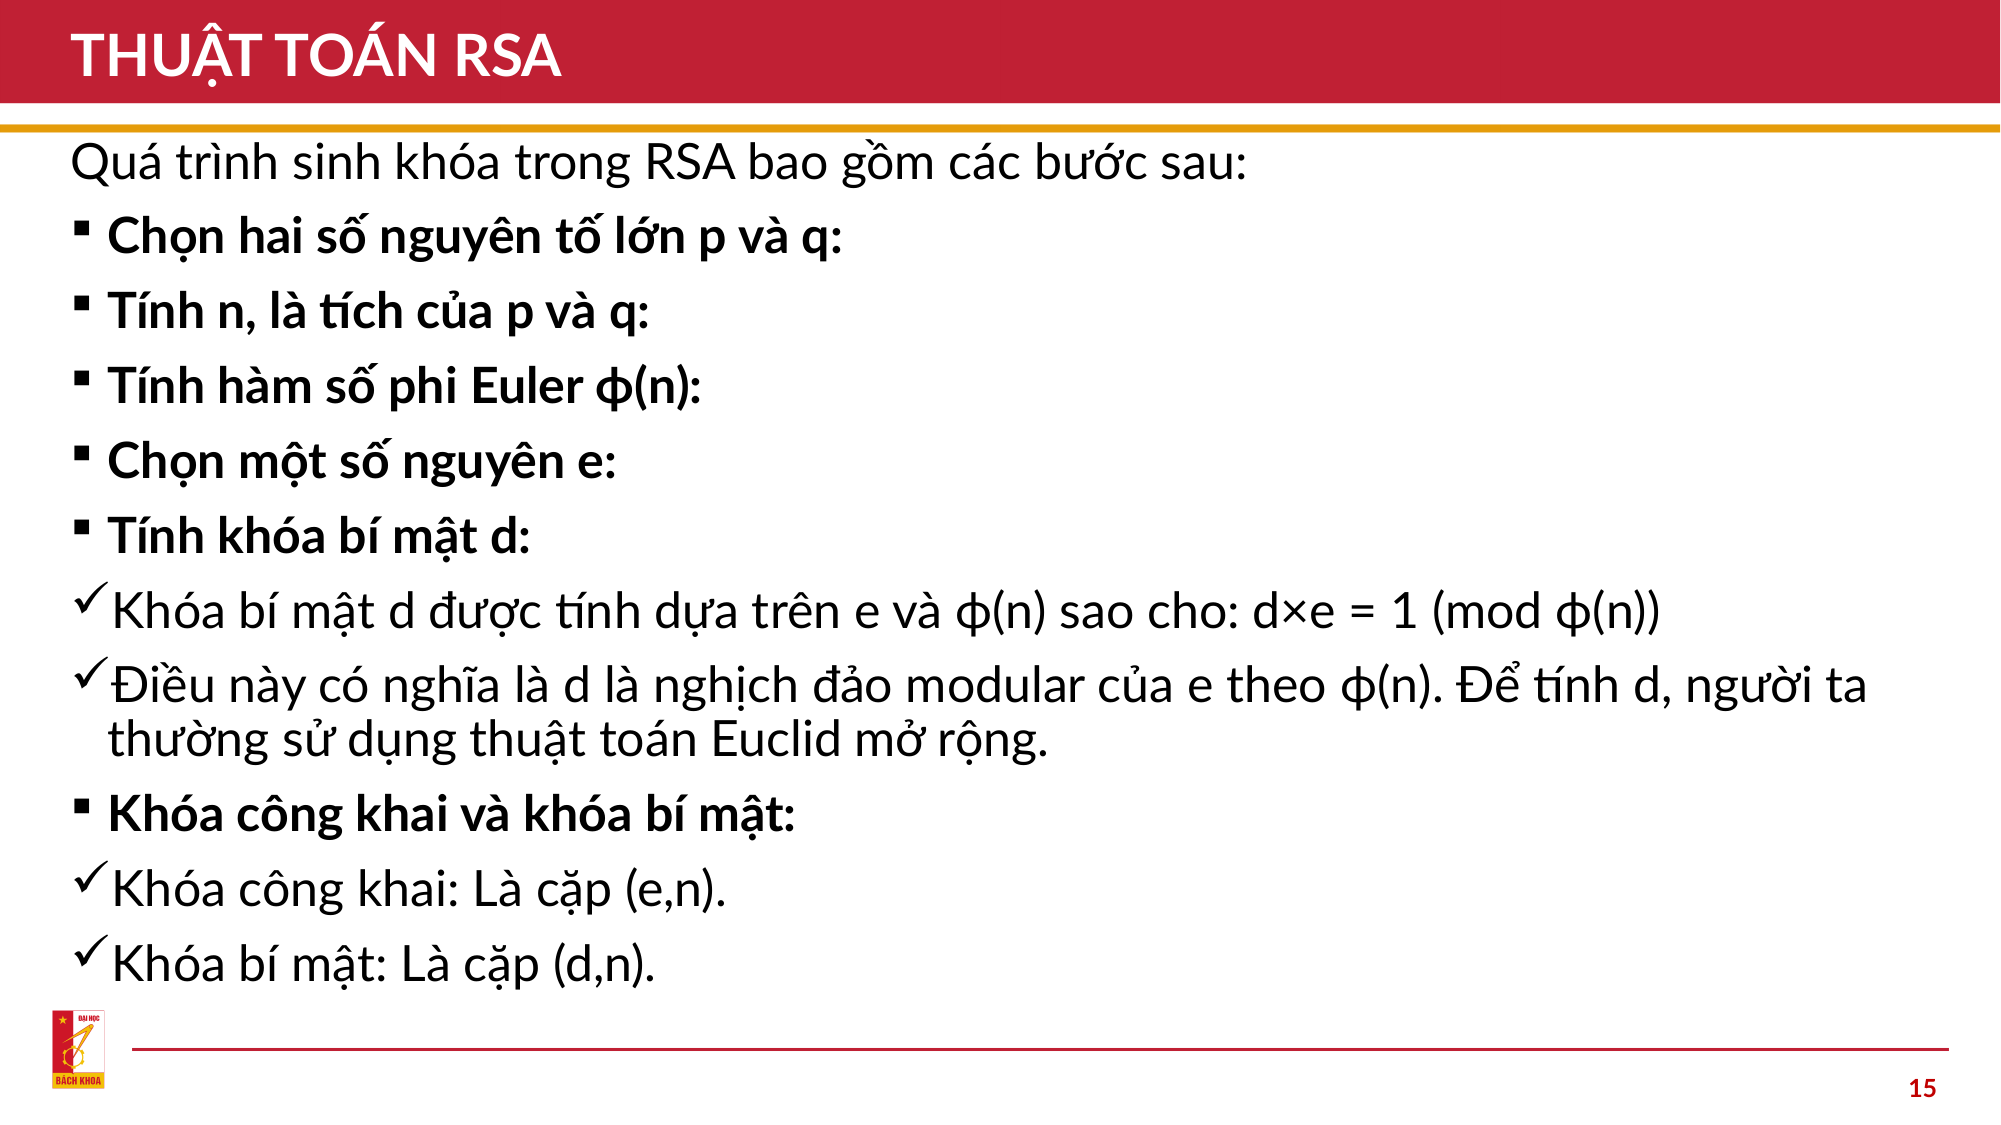

# THUẬT TOÁN RSA
Quá trình sinh khóa trong RSA bao gồm các bước sau:
Chọn hai số nguyên tố lớn p và q:
Tính n, là tích của p và q:
Tính hàm số phi Euler ϕ(n):
Chọn một số nguyên e:
Tính khóa bí mật d:
Khóa bí mật d được tính dựa trên e và ϕ(n) sao cho: d×e = 1 (mod ϕ(n))
Điều này có nghĩa là d là nghịch đảo modular của e theo ϕ(n). Để tính d, người ta thường sử dụng thuật toán Euclid mở rộng.
Khóa công khai và khóa bí mật:
Khóa công khai: Là cặp (e,n).
Khóa bí mật: Là cặp (d,n).

15